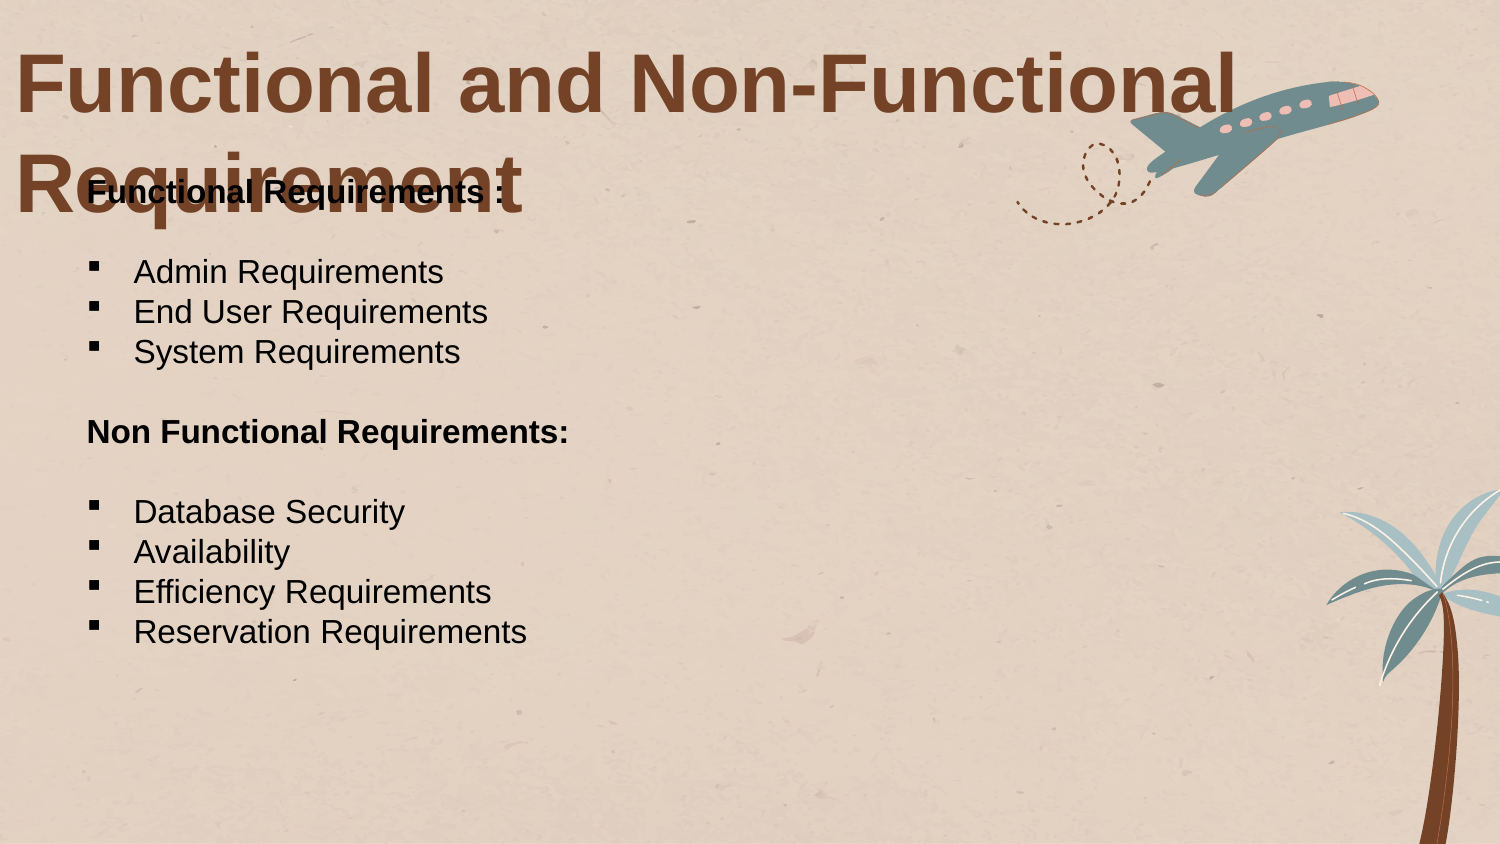

# Functional and Non-Functional Requirement
Functional Requirements :

Admin Requirements
End User Requirements
System Requirements

Non Functional Requirements:

Database Security
Availability
Efficiency Requirements
Reservation Requirements